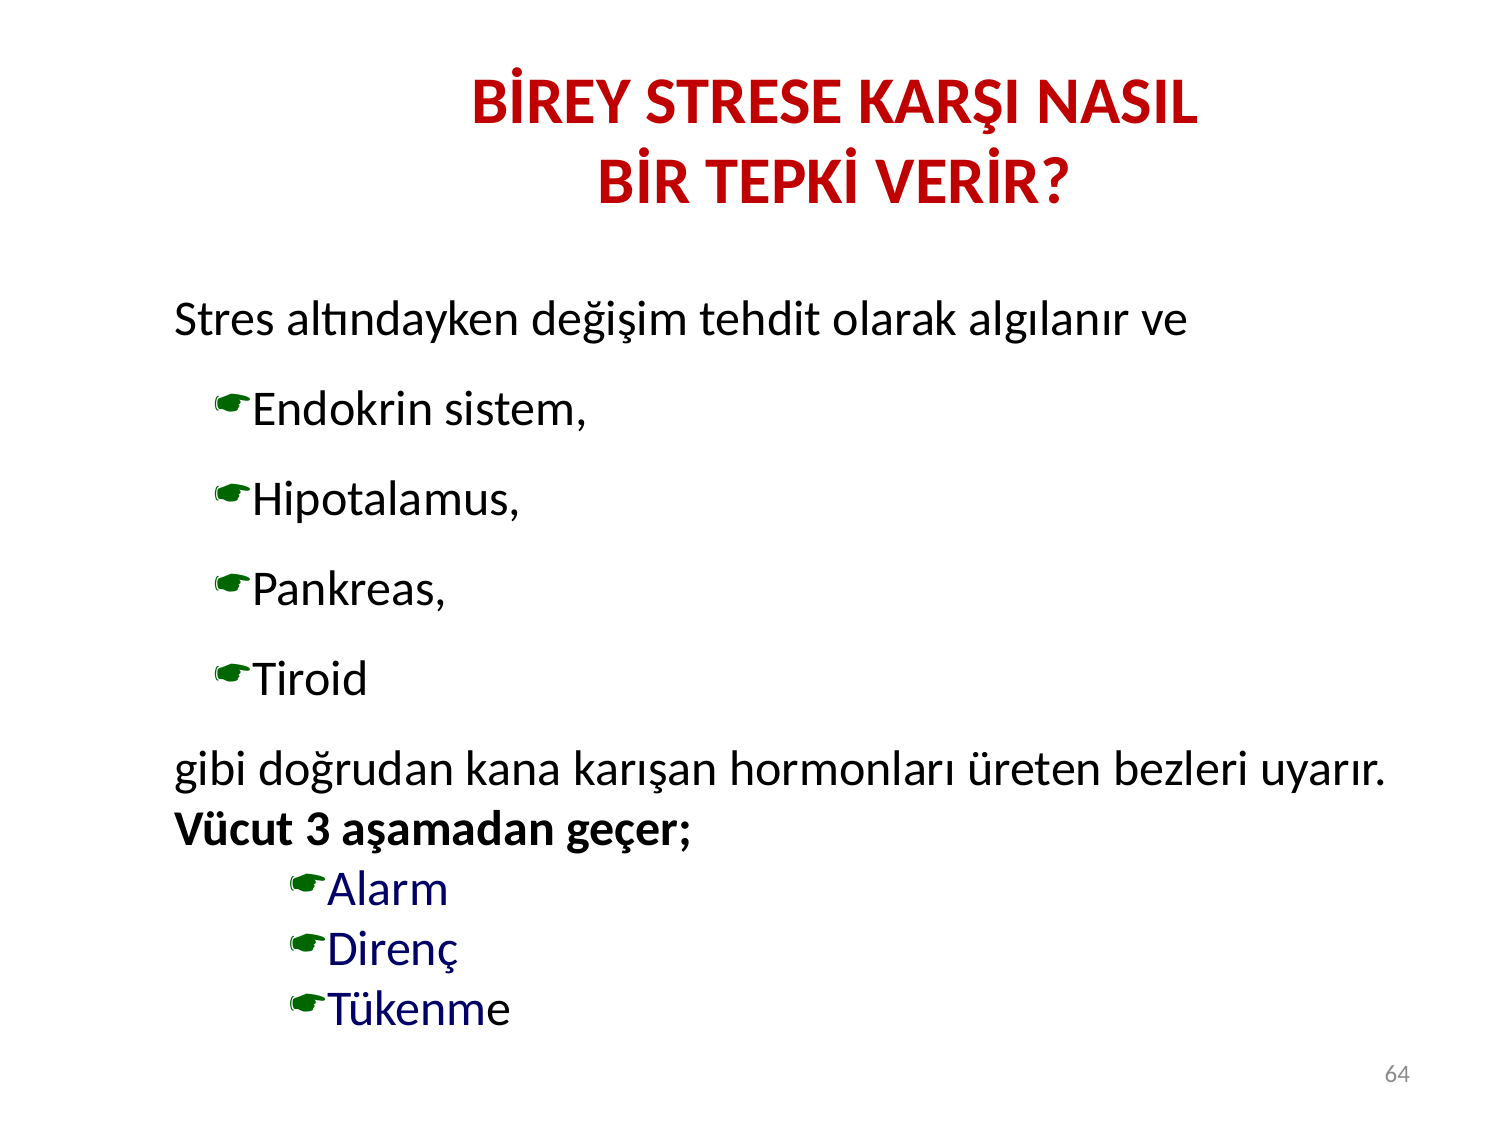

BİREY STRESE KARŞI NASIL BİR TEPKİ VERİR?
Stres altındayken değişim tehdit olarak algılanır ve
Endokrin sistem,
Hipotalamus,
Pankreas,
Tiroid
gibi doğrudan kana karışan hormonları üreten bezleri uyarır.
Vücut 3 aşamadan geçer;
Alarm
Direnç
Tükenme
64